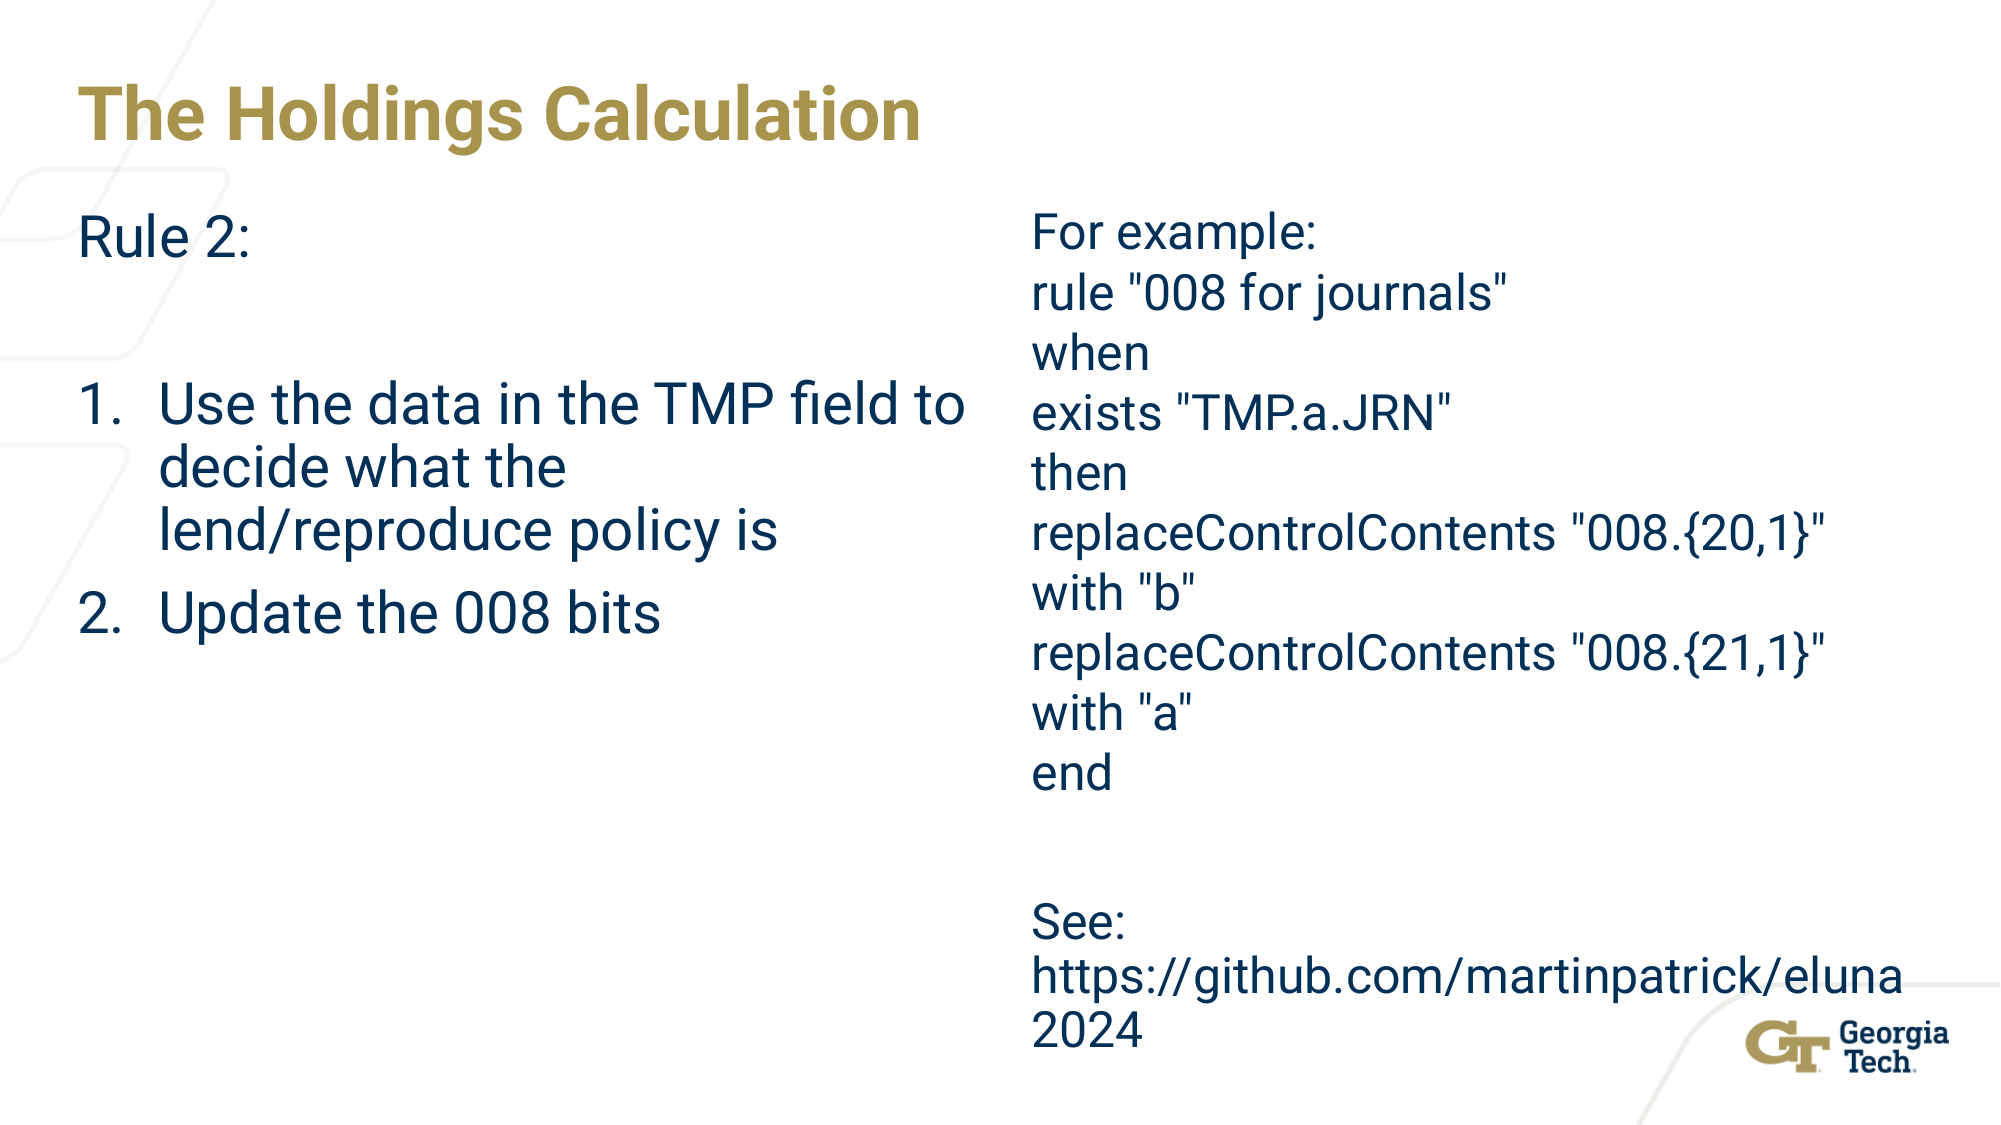

# The Holdings Calculation
Rule 2:

Use the data in the TMP field to decide what the lend/reproduce policy is
Update the 008 bits
For example:
rule "008 for journals"
when
exists "TMP.a.JRN"
then
replaceControlContents "008.{20,1}" with "b"
replaceControlContents "008.{21,1}" with "a"
end

See: https://github.com/martinpatrick/eluna2024